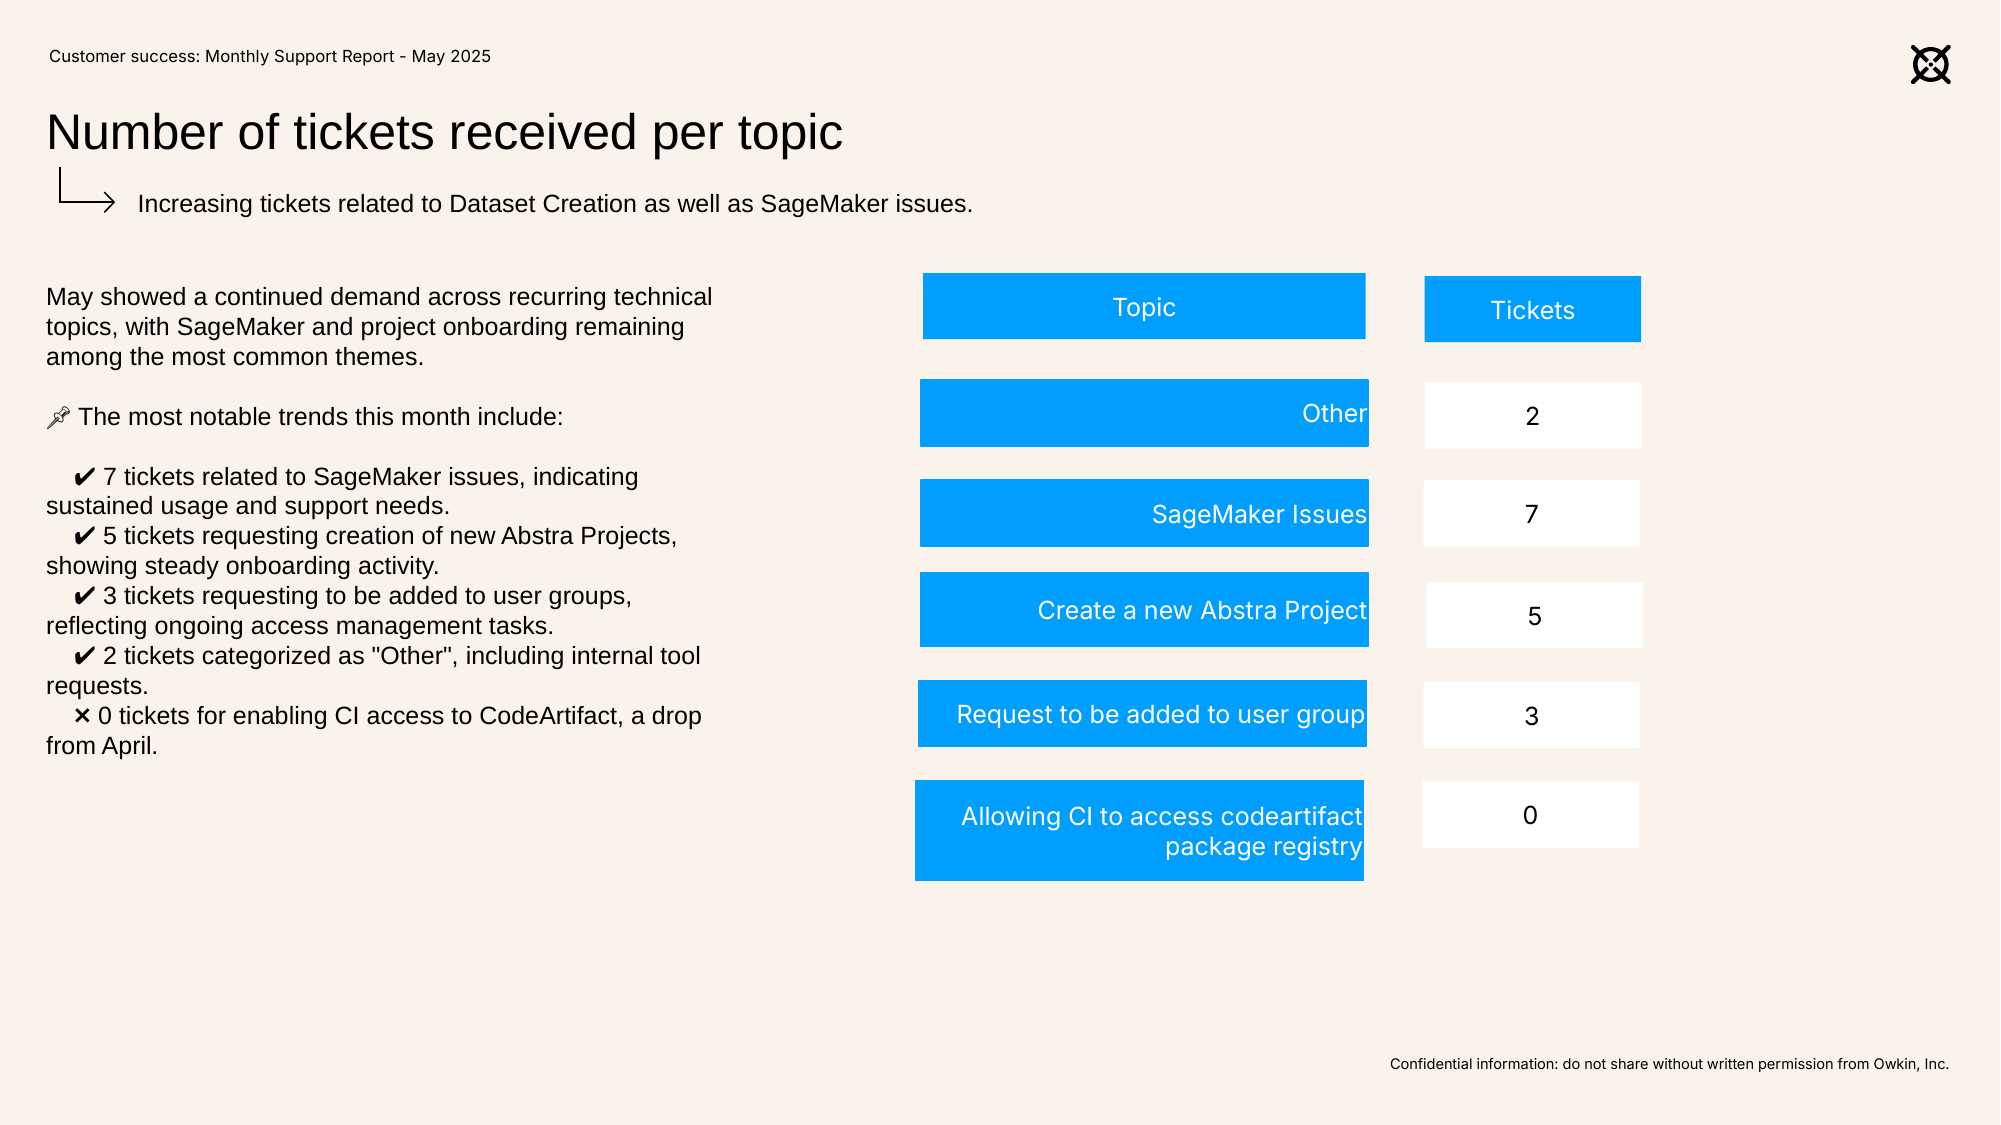

Customer success: Monthly Support Report - May 2025
# Number of tickets received per topic

Increasing tickets related to Dataset Creation as well as SageMaker issues.
May showed a continued demand across recurring technical topics, with SageMaker and project onboarding remaining among the most common themes.

📌 The most notable trends this month include:

    ✔️ 7 tickets related to SageMaker issues, indicating sustained usage and support needs.
    ✔️ 5 tickets requesting creation of new Abstra Projects, showing steady onboarding activity.
    ✔️ 3 tickets requesting to be added to user groups, reflecting ongoing access management tasks.
    ✔️ 2 tickets categorized as "Other", including internal tool requests.
    ❌ 0 tickets for enabling CI access to CodeArtifact, a drop from April.
Topic
Tickets
Other
2
SageMaker Issues
7
Create a new Abstra Project
5
Request to be added to user group
3
Allowing CI to access codeartifact package registry
0